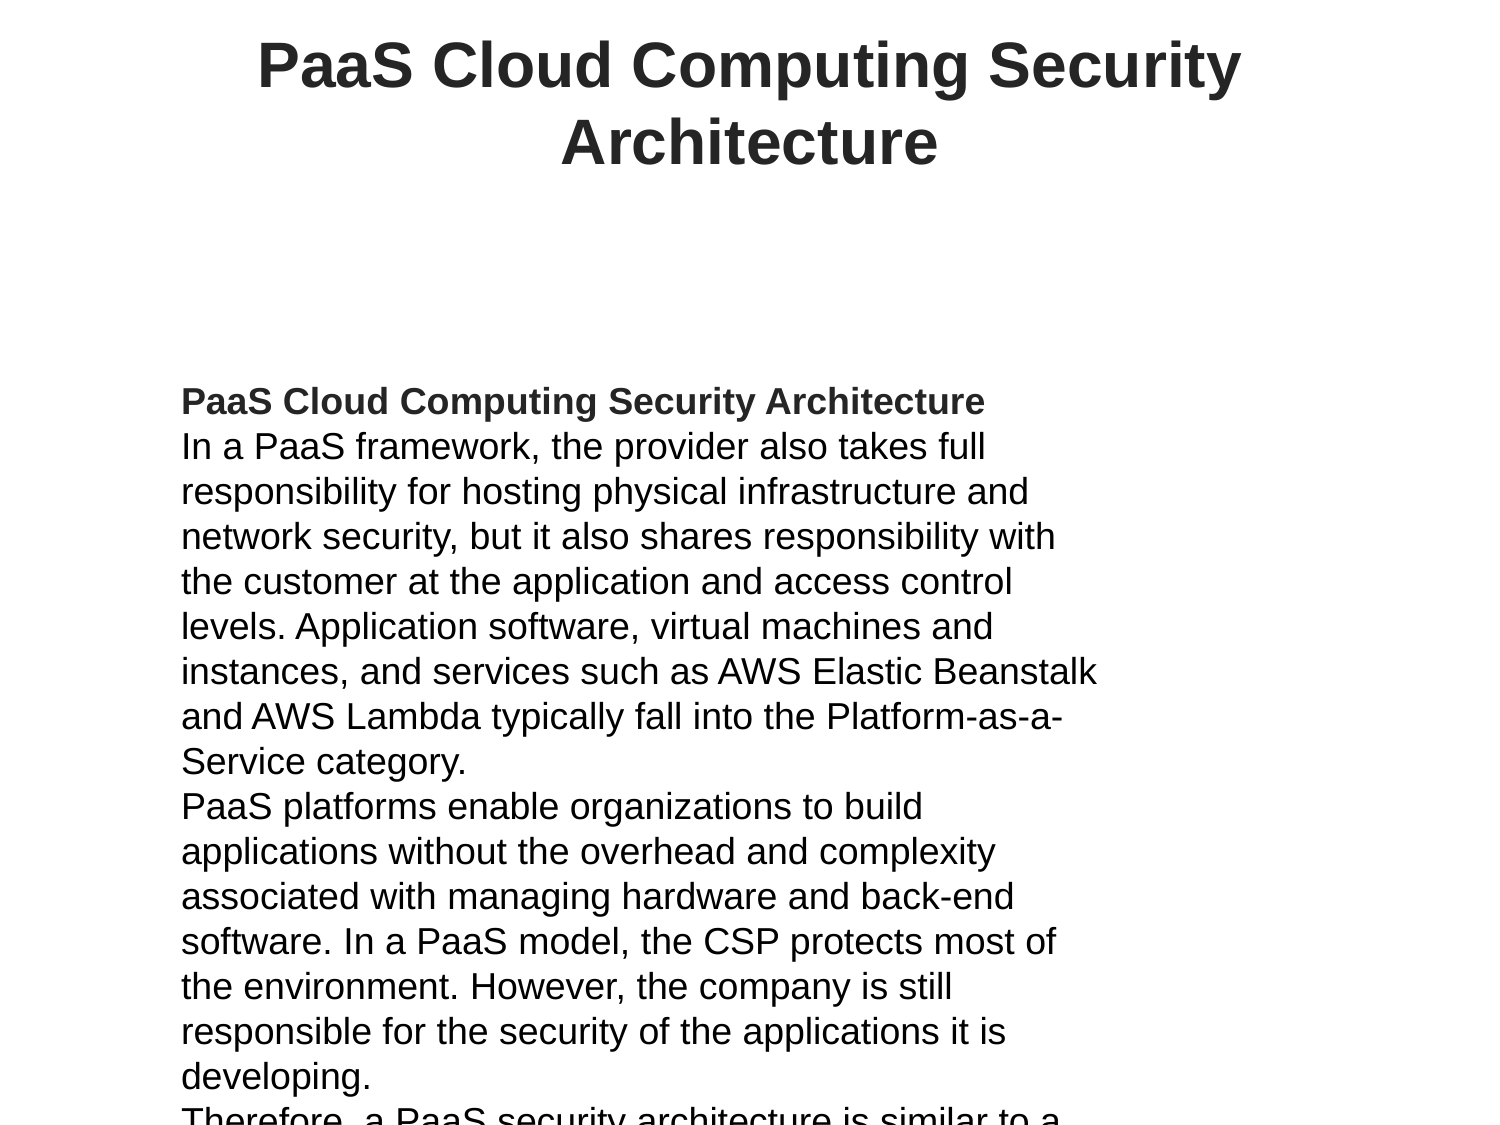

# PaaS Cloud Computing Security Architecture
PaaS Cloud Computing Security Architecture
In a PaaS framework, the provider also takes full responsibility for hosting physical infrastructure and network security, but it also shares responsibility with the customer at the application and access control levels. Application software, virtual machines and instances, and services such as AWS Elastic Beanstalk and AWS Lambda typically fall into the Platform-as-a-Service category.
PaaS platforms enable organizations to build applications without the overhead and complexity associated with managing hardware and back-end software. In a PaaS model, the CSP protects most of the environment. However, the company is still responsible for the security of the applications it is developing.
Therefore, a PaaS security architecture is similar to a SaaS model. Ensure you have CASP, logging and alerting, IP restrictions and an API gateway to ensure secure internal and external access to your application’s APIs.